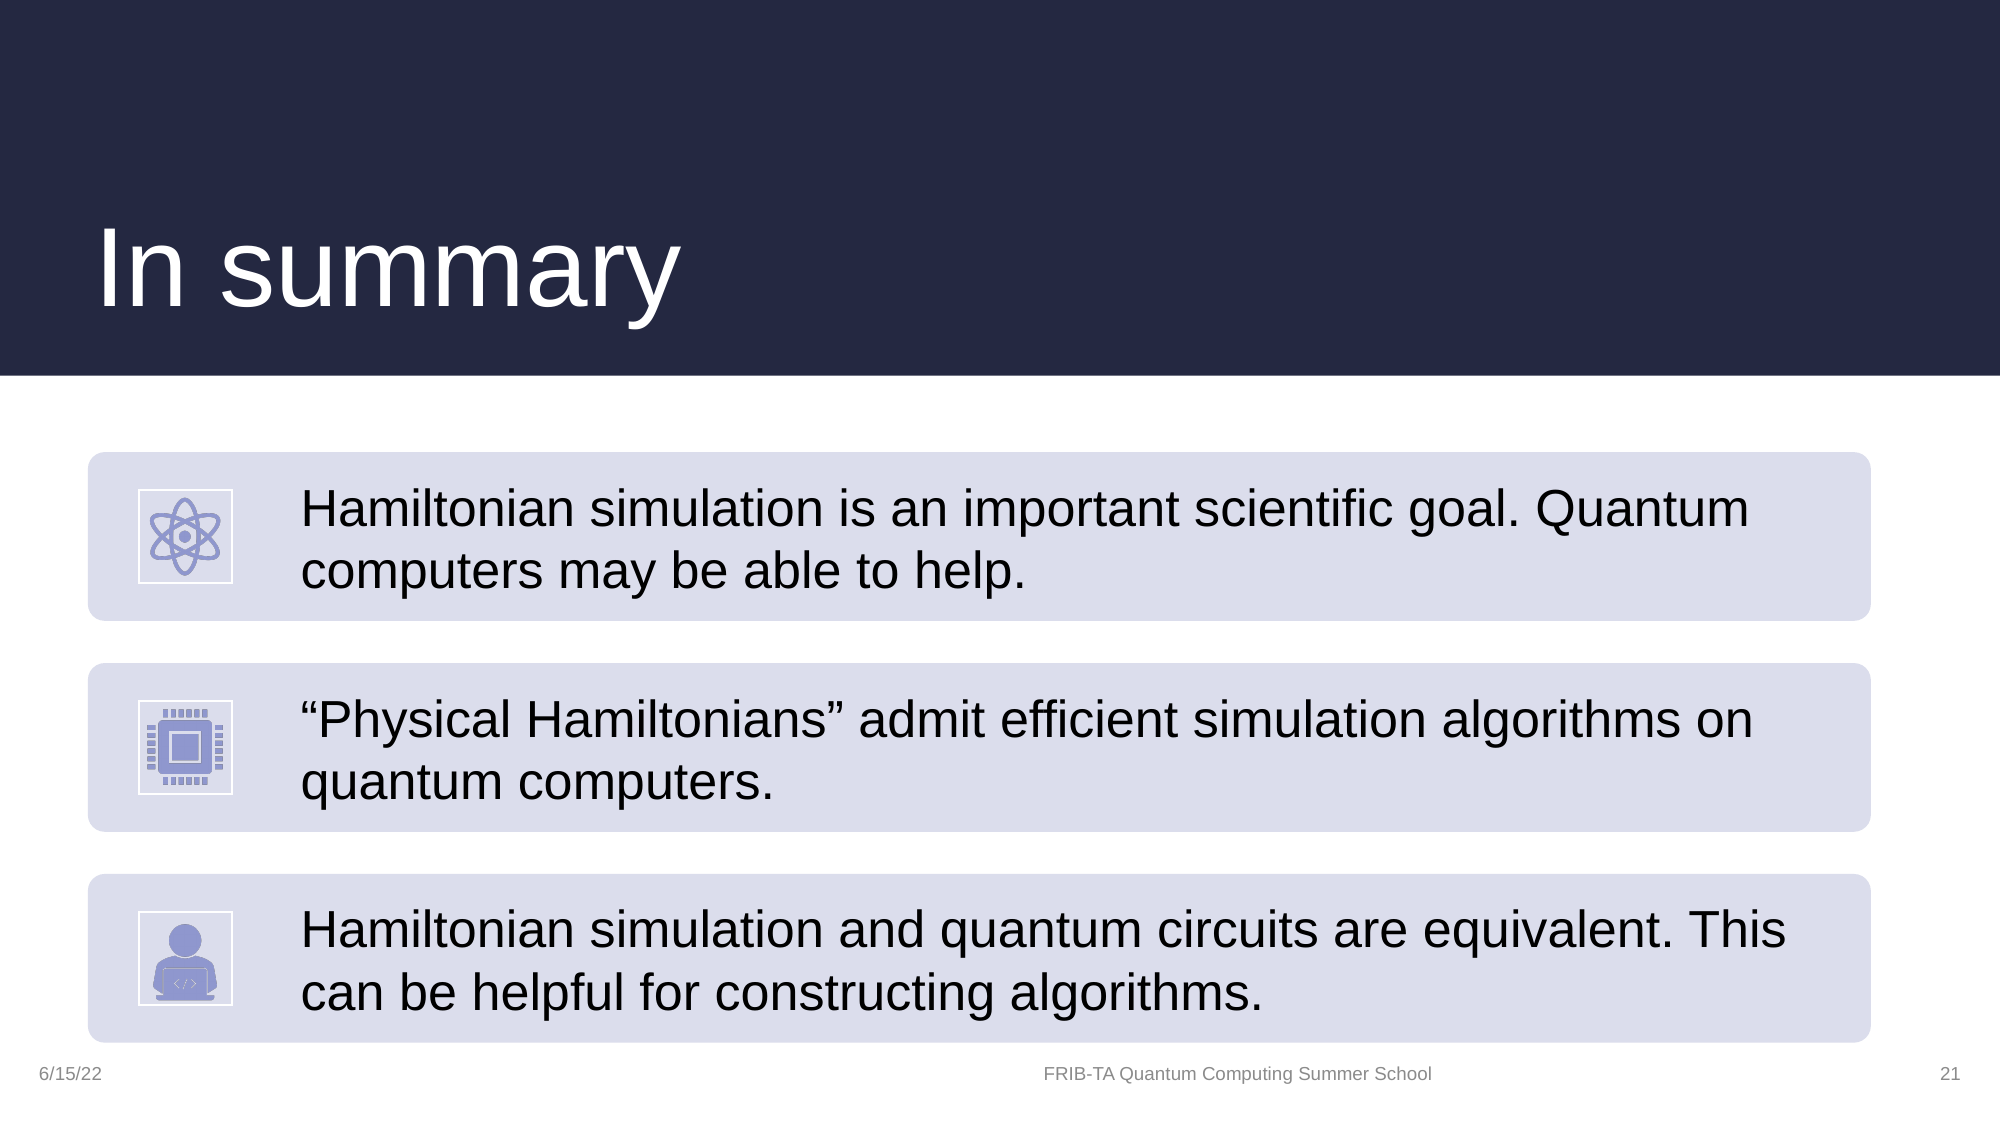

# In summary
Hamiltonian simulation is an important scientific goal. Quantum computers may be able to help.
“Physical Hamiltonians” admit efficient simulation algorithms on quantum computers.
Hamiltonian simulation and quantum circuits are equivalent. This can be helpful for constructing algorithms.
FRIB-TA Quantum Computing Summer School
21
6/15/22